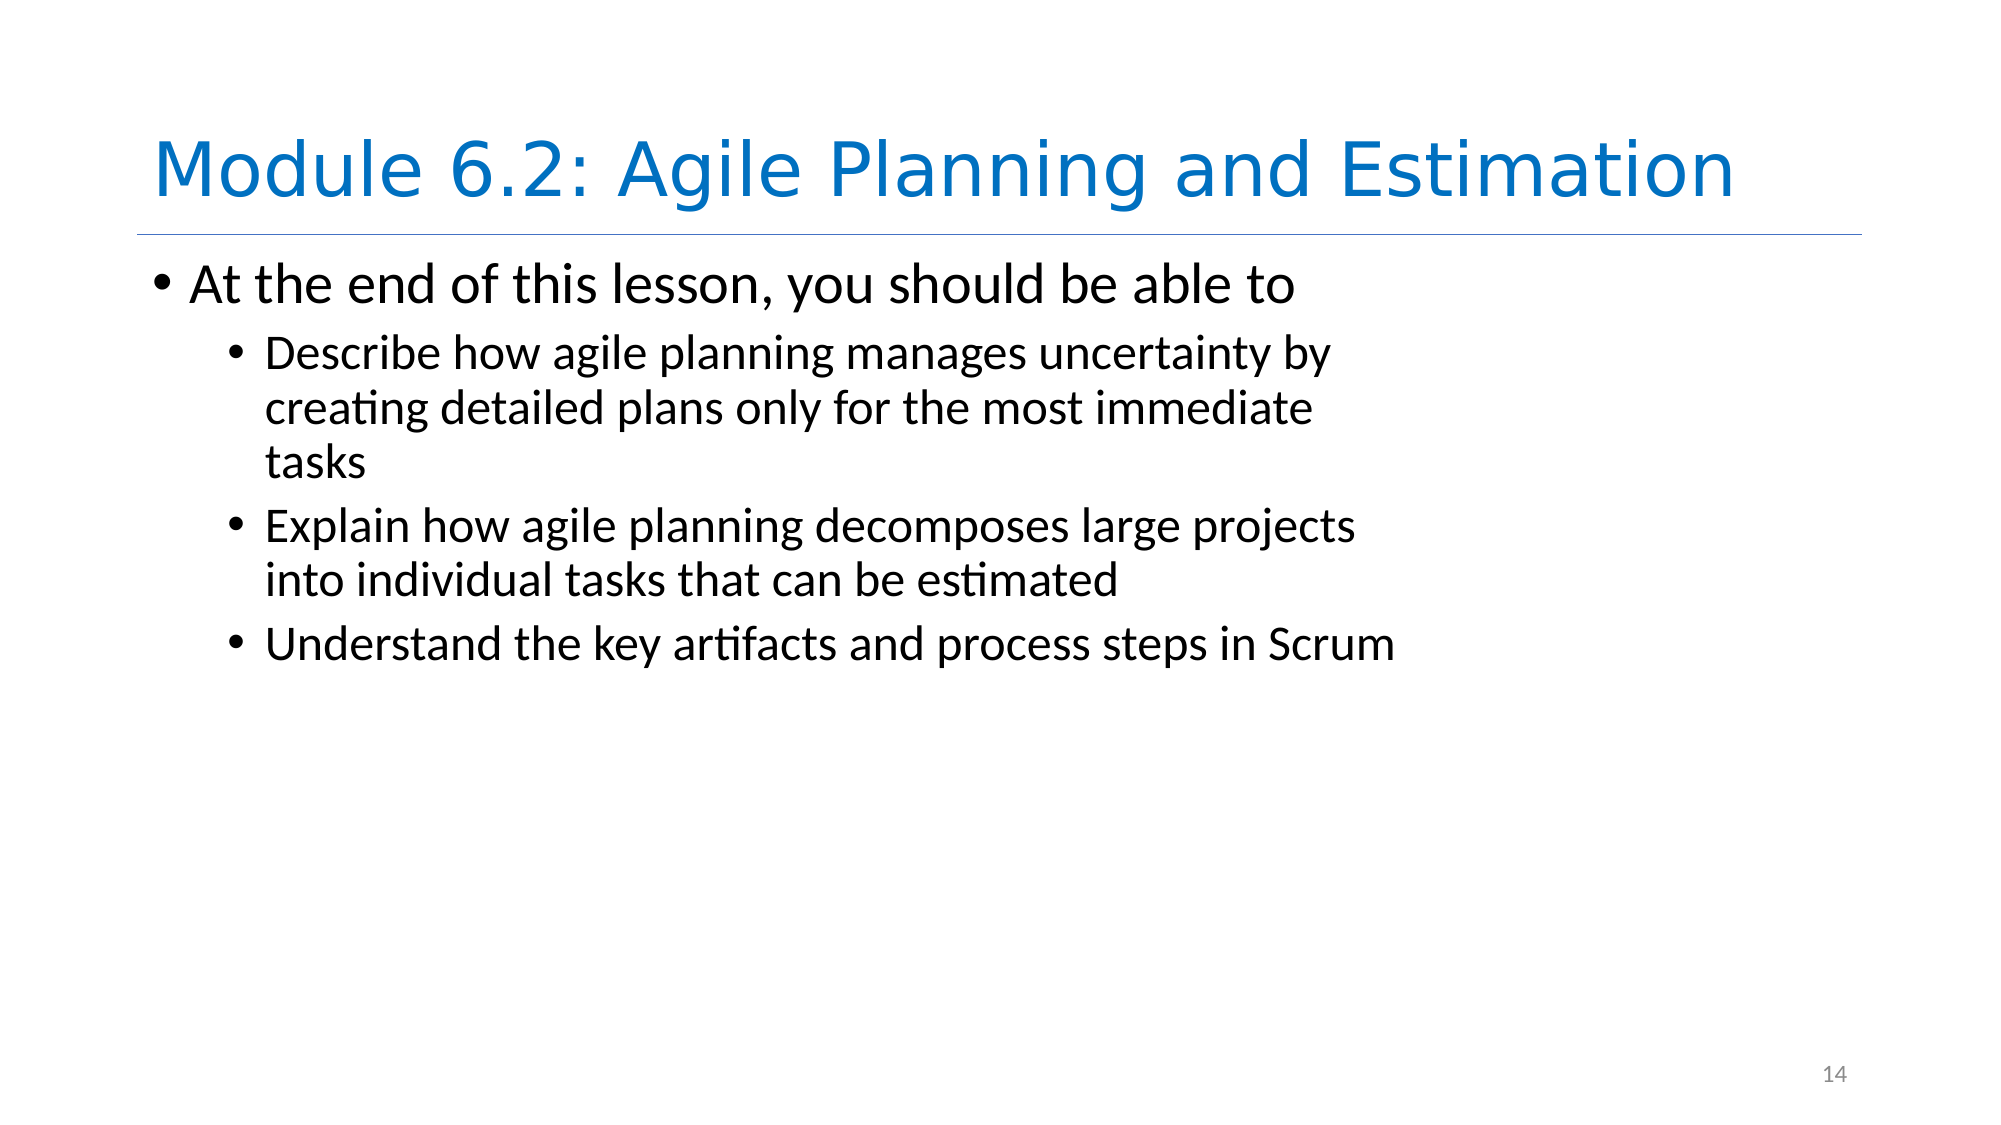

# Module 6.2: Agile Planning and Estimation
At the end of this lesson, you should be able to
Describe how agile planning manages uncertainty by creating detailed plans only for the most immediate tasks
Explain how agile planning decomposes large projects into individual tasks that can be estimated
Understand the key artifacts and process steps in Scrum
14